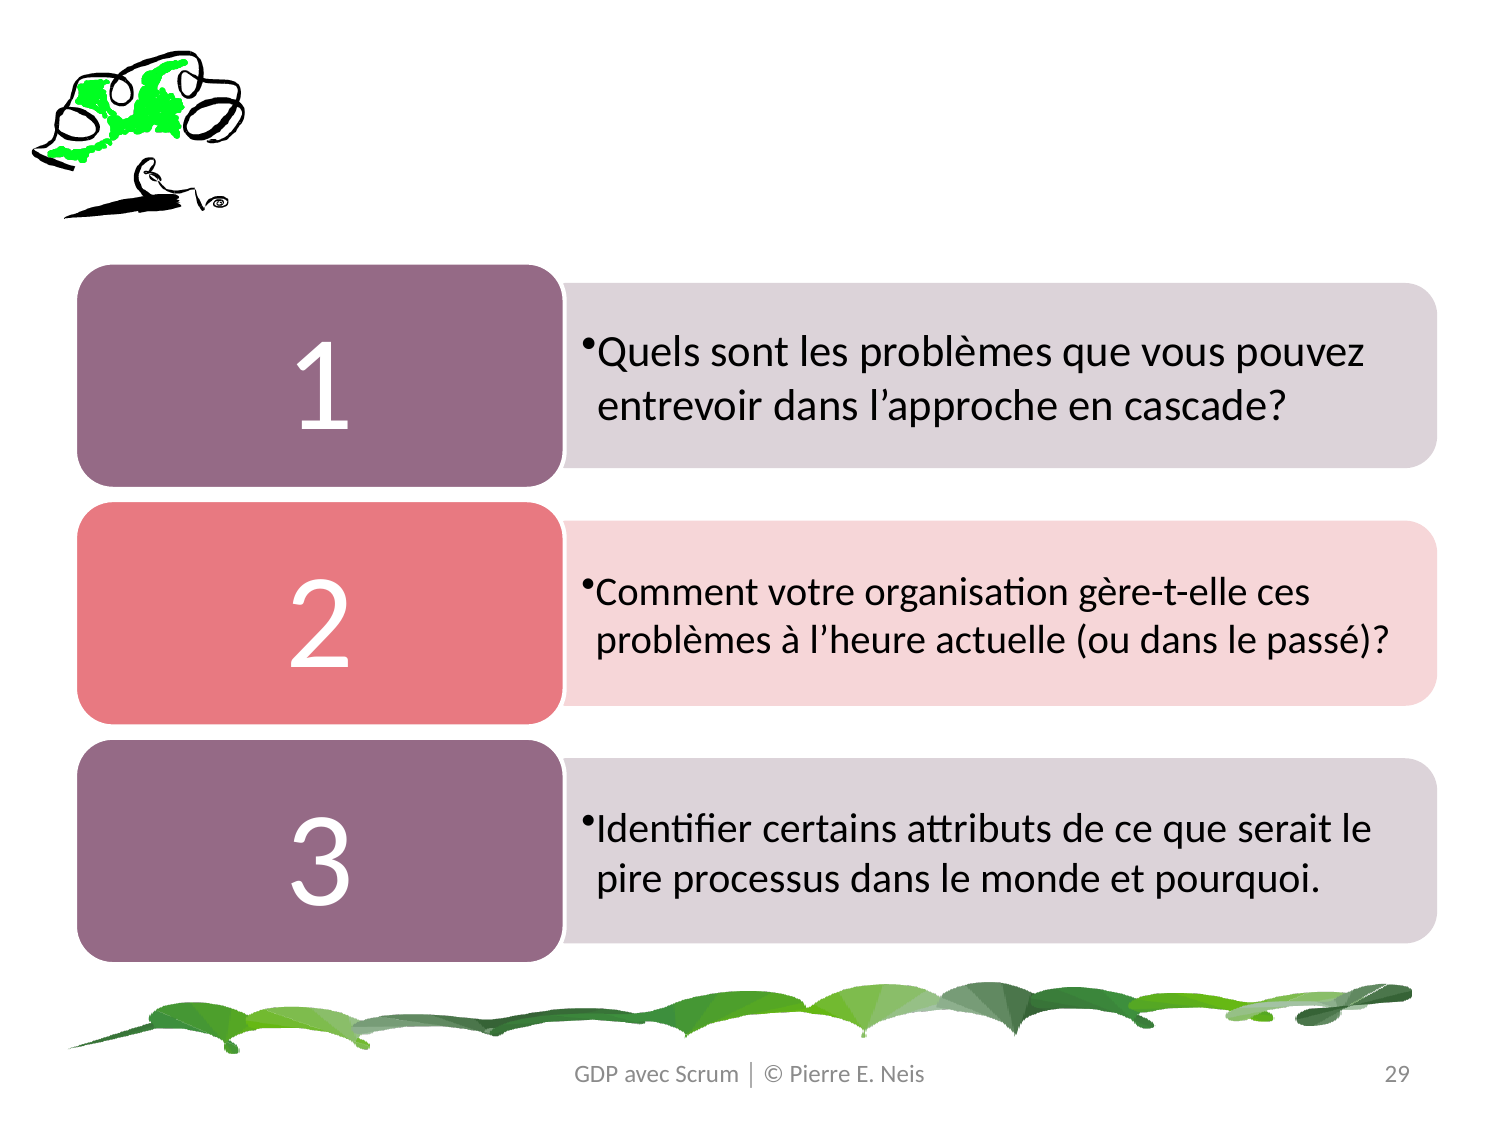

# 15’ Discussion en Groupe
Quels sont les problèmes que vous pouvez entrevoir dans l’approche en cascade?
1
2
Comment votre organisation gère-t-elle ces problèmes à l’heure actuelle (ou dans le passé)?
3
Identifier certains attributs de ce que serait le pire processus dans le monde et pourquoi.
GDP avec Scrum │ © Pierre E. Neis
29